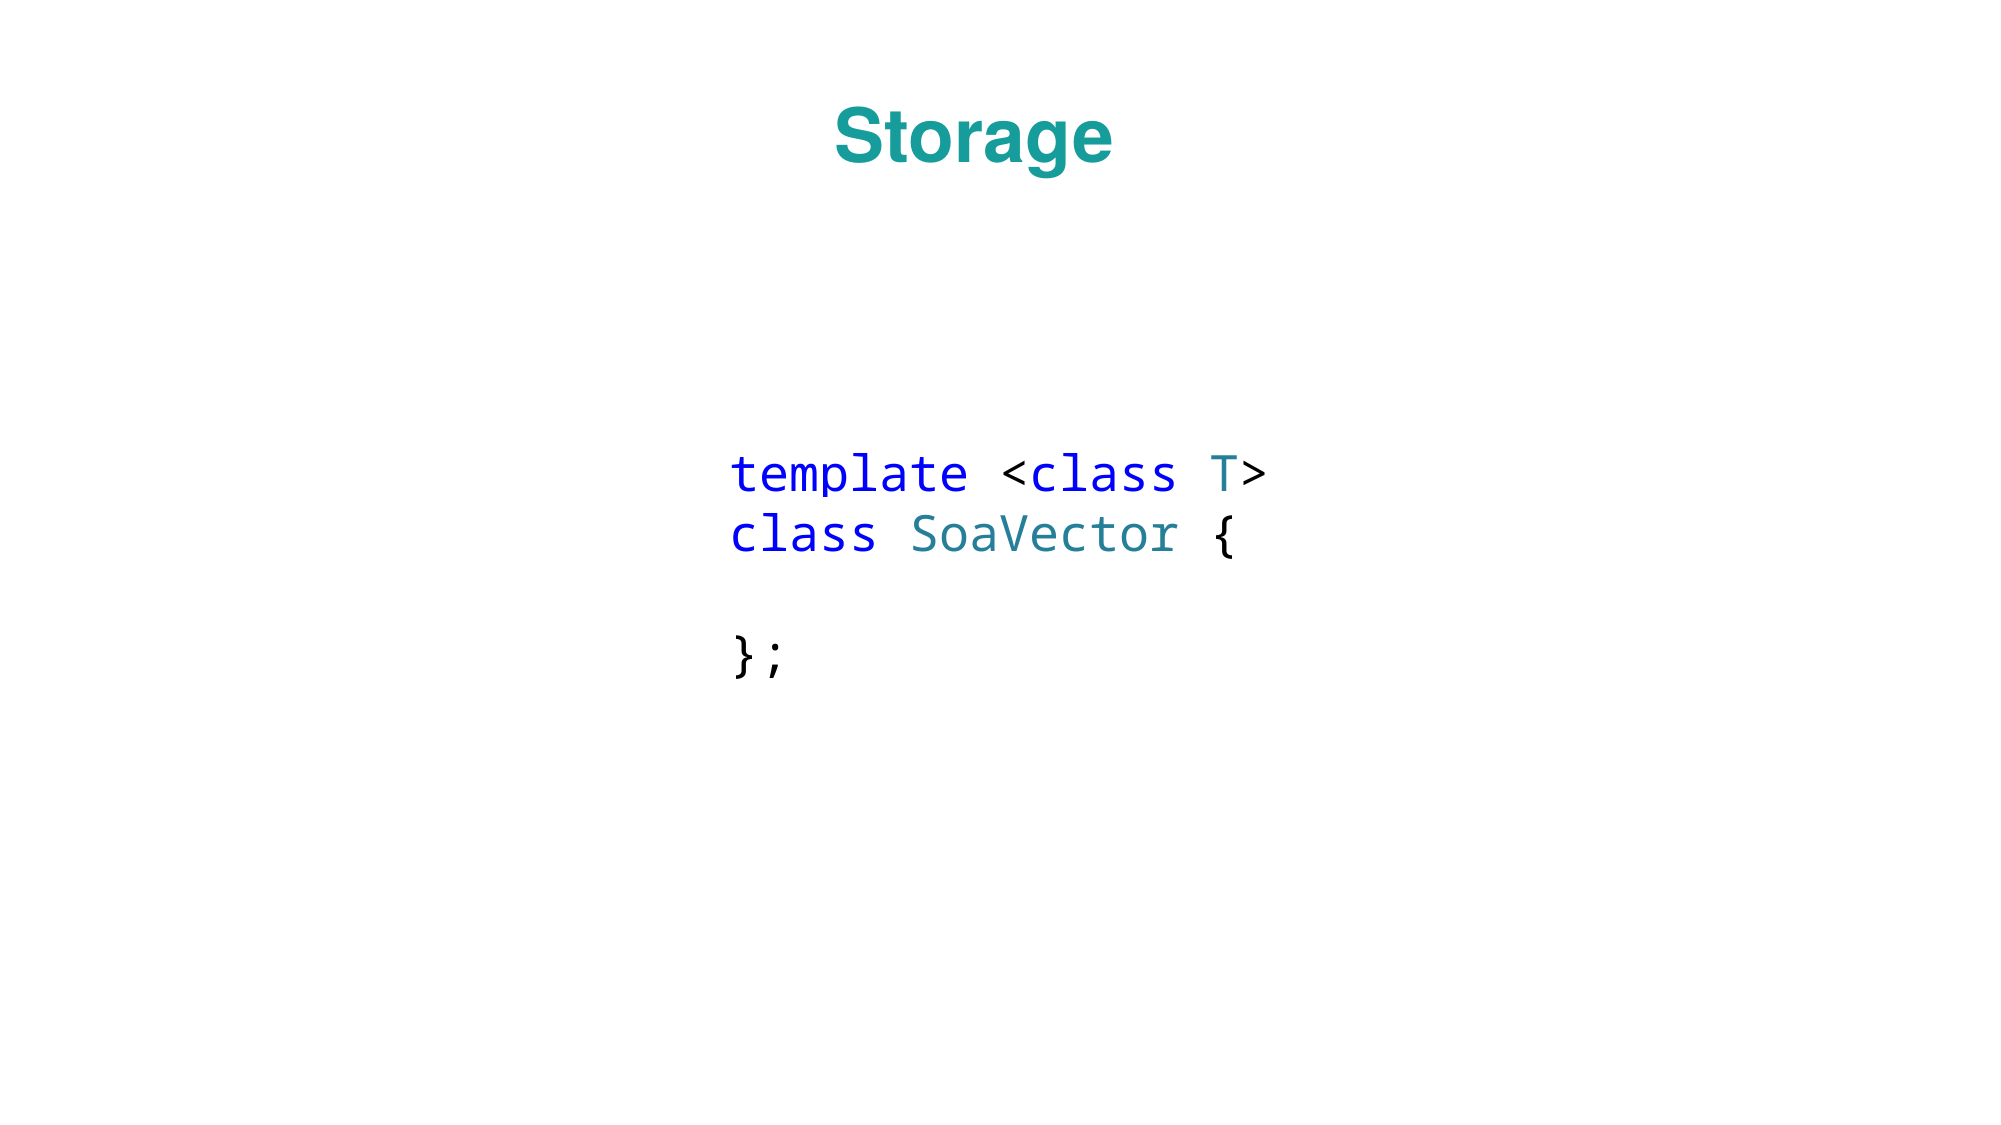

# Storage
template <class T>
class SoaVector {
};